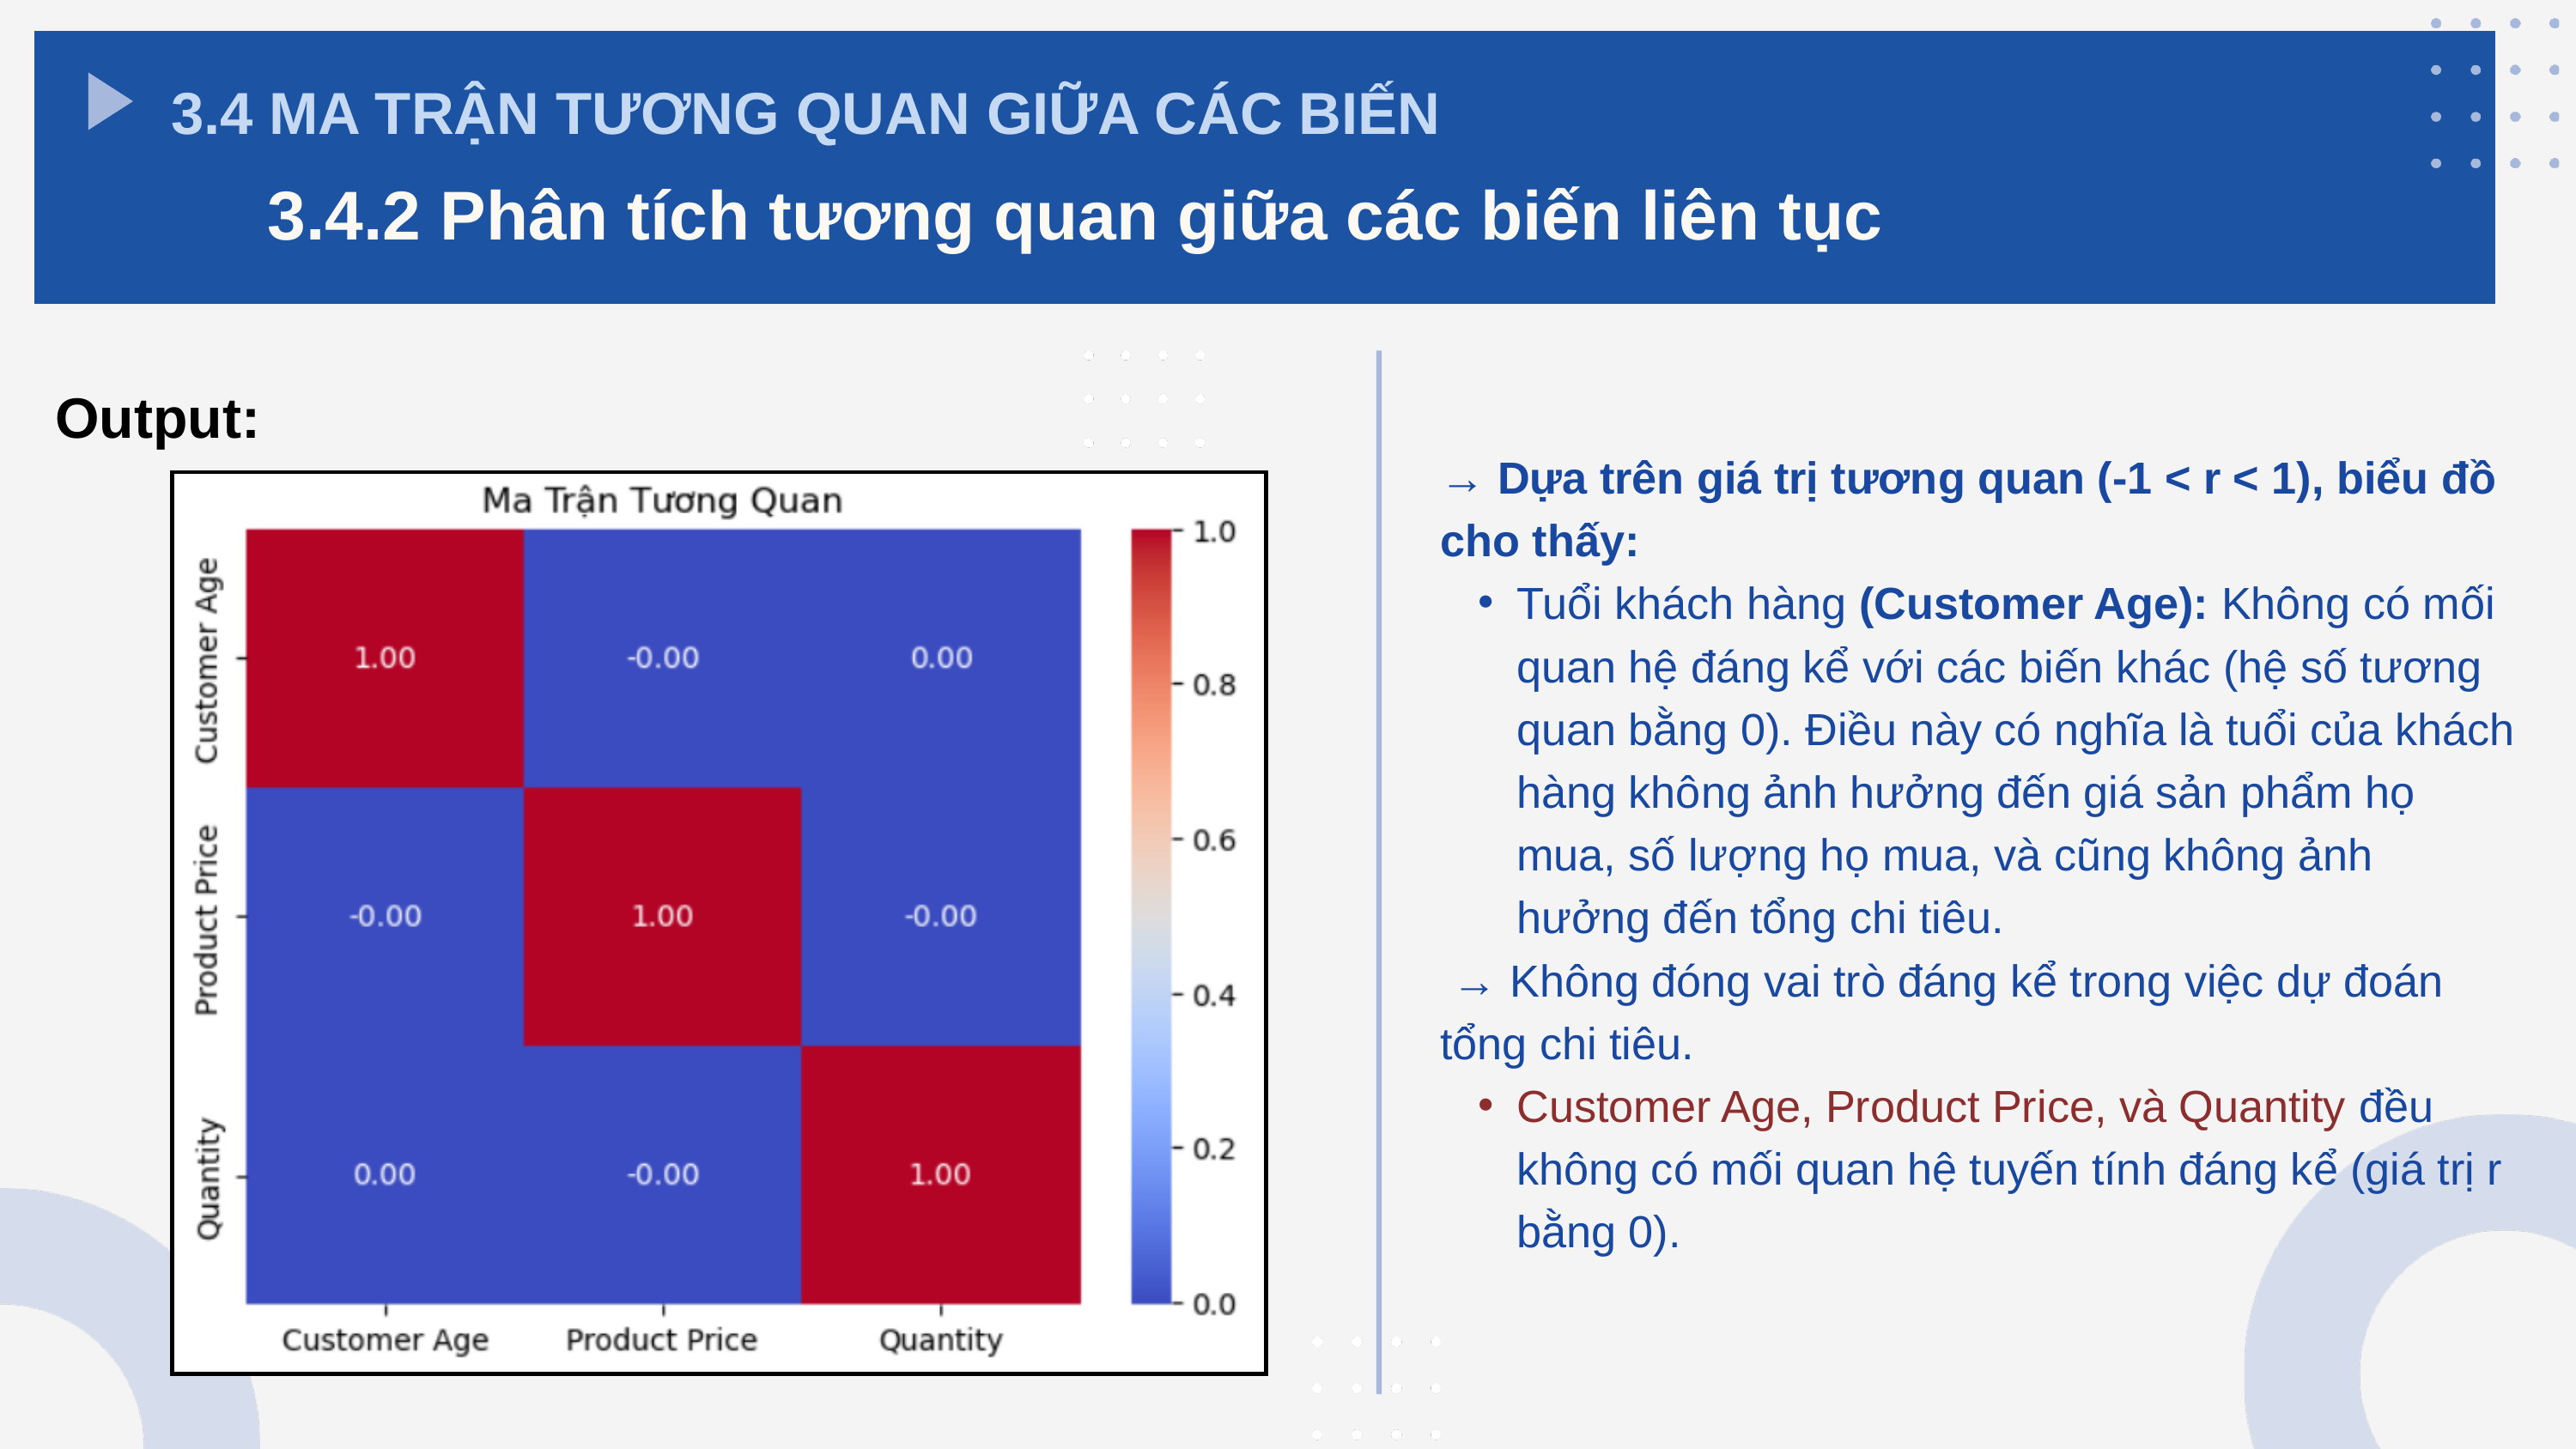

3.4 MA TRẬN TƯƠNG QUAN GIỮA CÁC BIẾN

3.4.2 Phân tích tương quan giữa các biến liên tục

Output:
→ Dựa trên giá trị tương quan (-1 < r < 1), biểu đồ cho thấy:
Tuổi khách hàng (Customer Age): Không có mối quan hệ đáng kể với các biến khác (hệ số tương quan bằng 0). Điều này có nghĩa là tuổi của khách hàng không ảnh hưởng đến giá sản phẩm họ mua, số lượng họ mua, và cũng không ảnh hưởng đến tổng chi tiêu.
 → Không đóng vai trò đáng kể trong việc dự đoán tổng chi tiêu.
Customer Age, Product Price, và Quantity đều không có mối quan hệ tuyến tính đáng kể (giá trị r bằng 0).